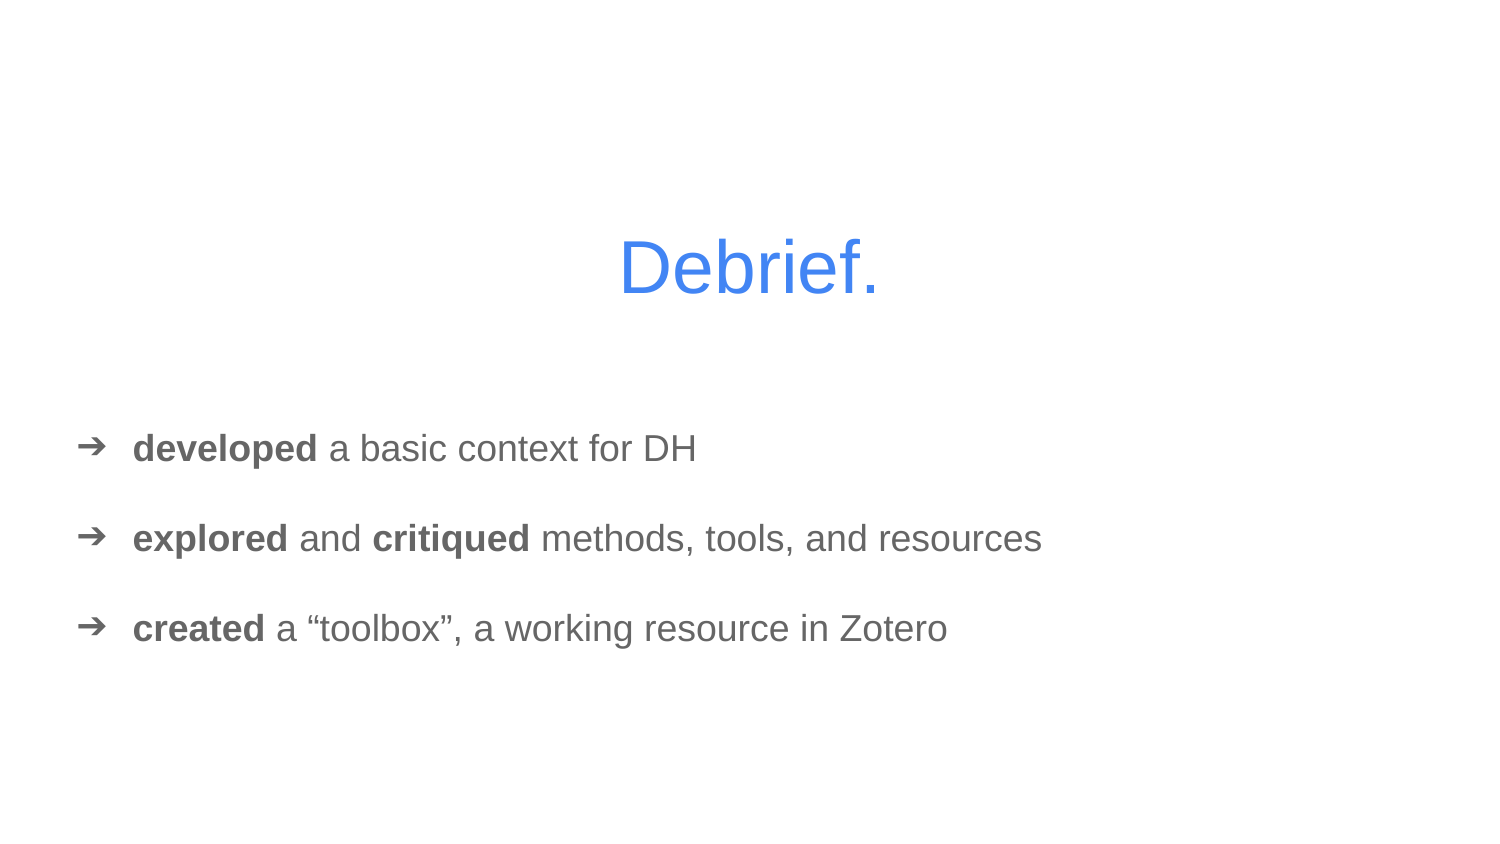

# Debrief.

developed a basic context for DH
explored and critiqued methods, tools, and resources
created a “toolbox”, a working resource in Zotero